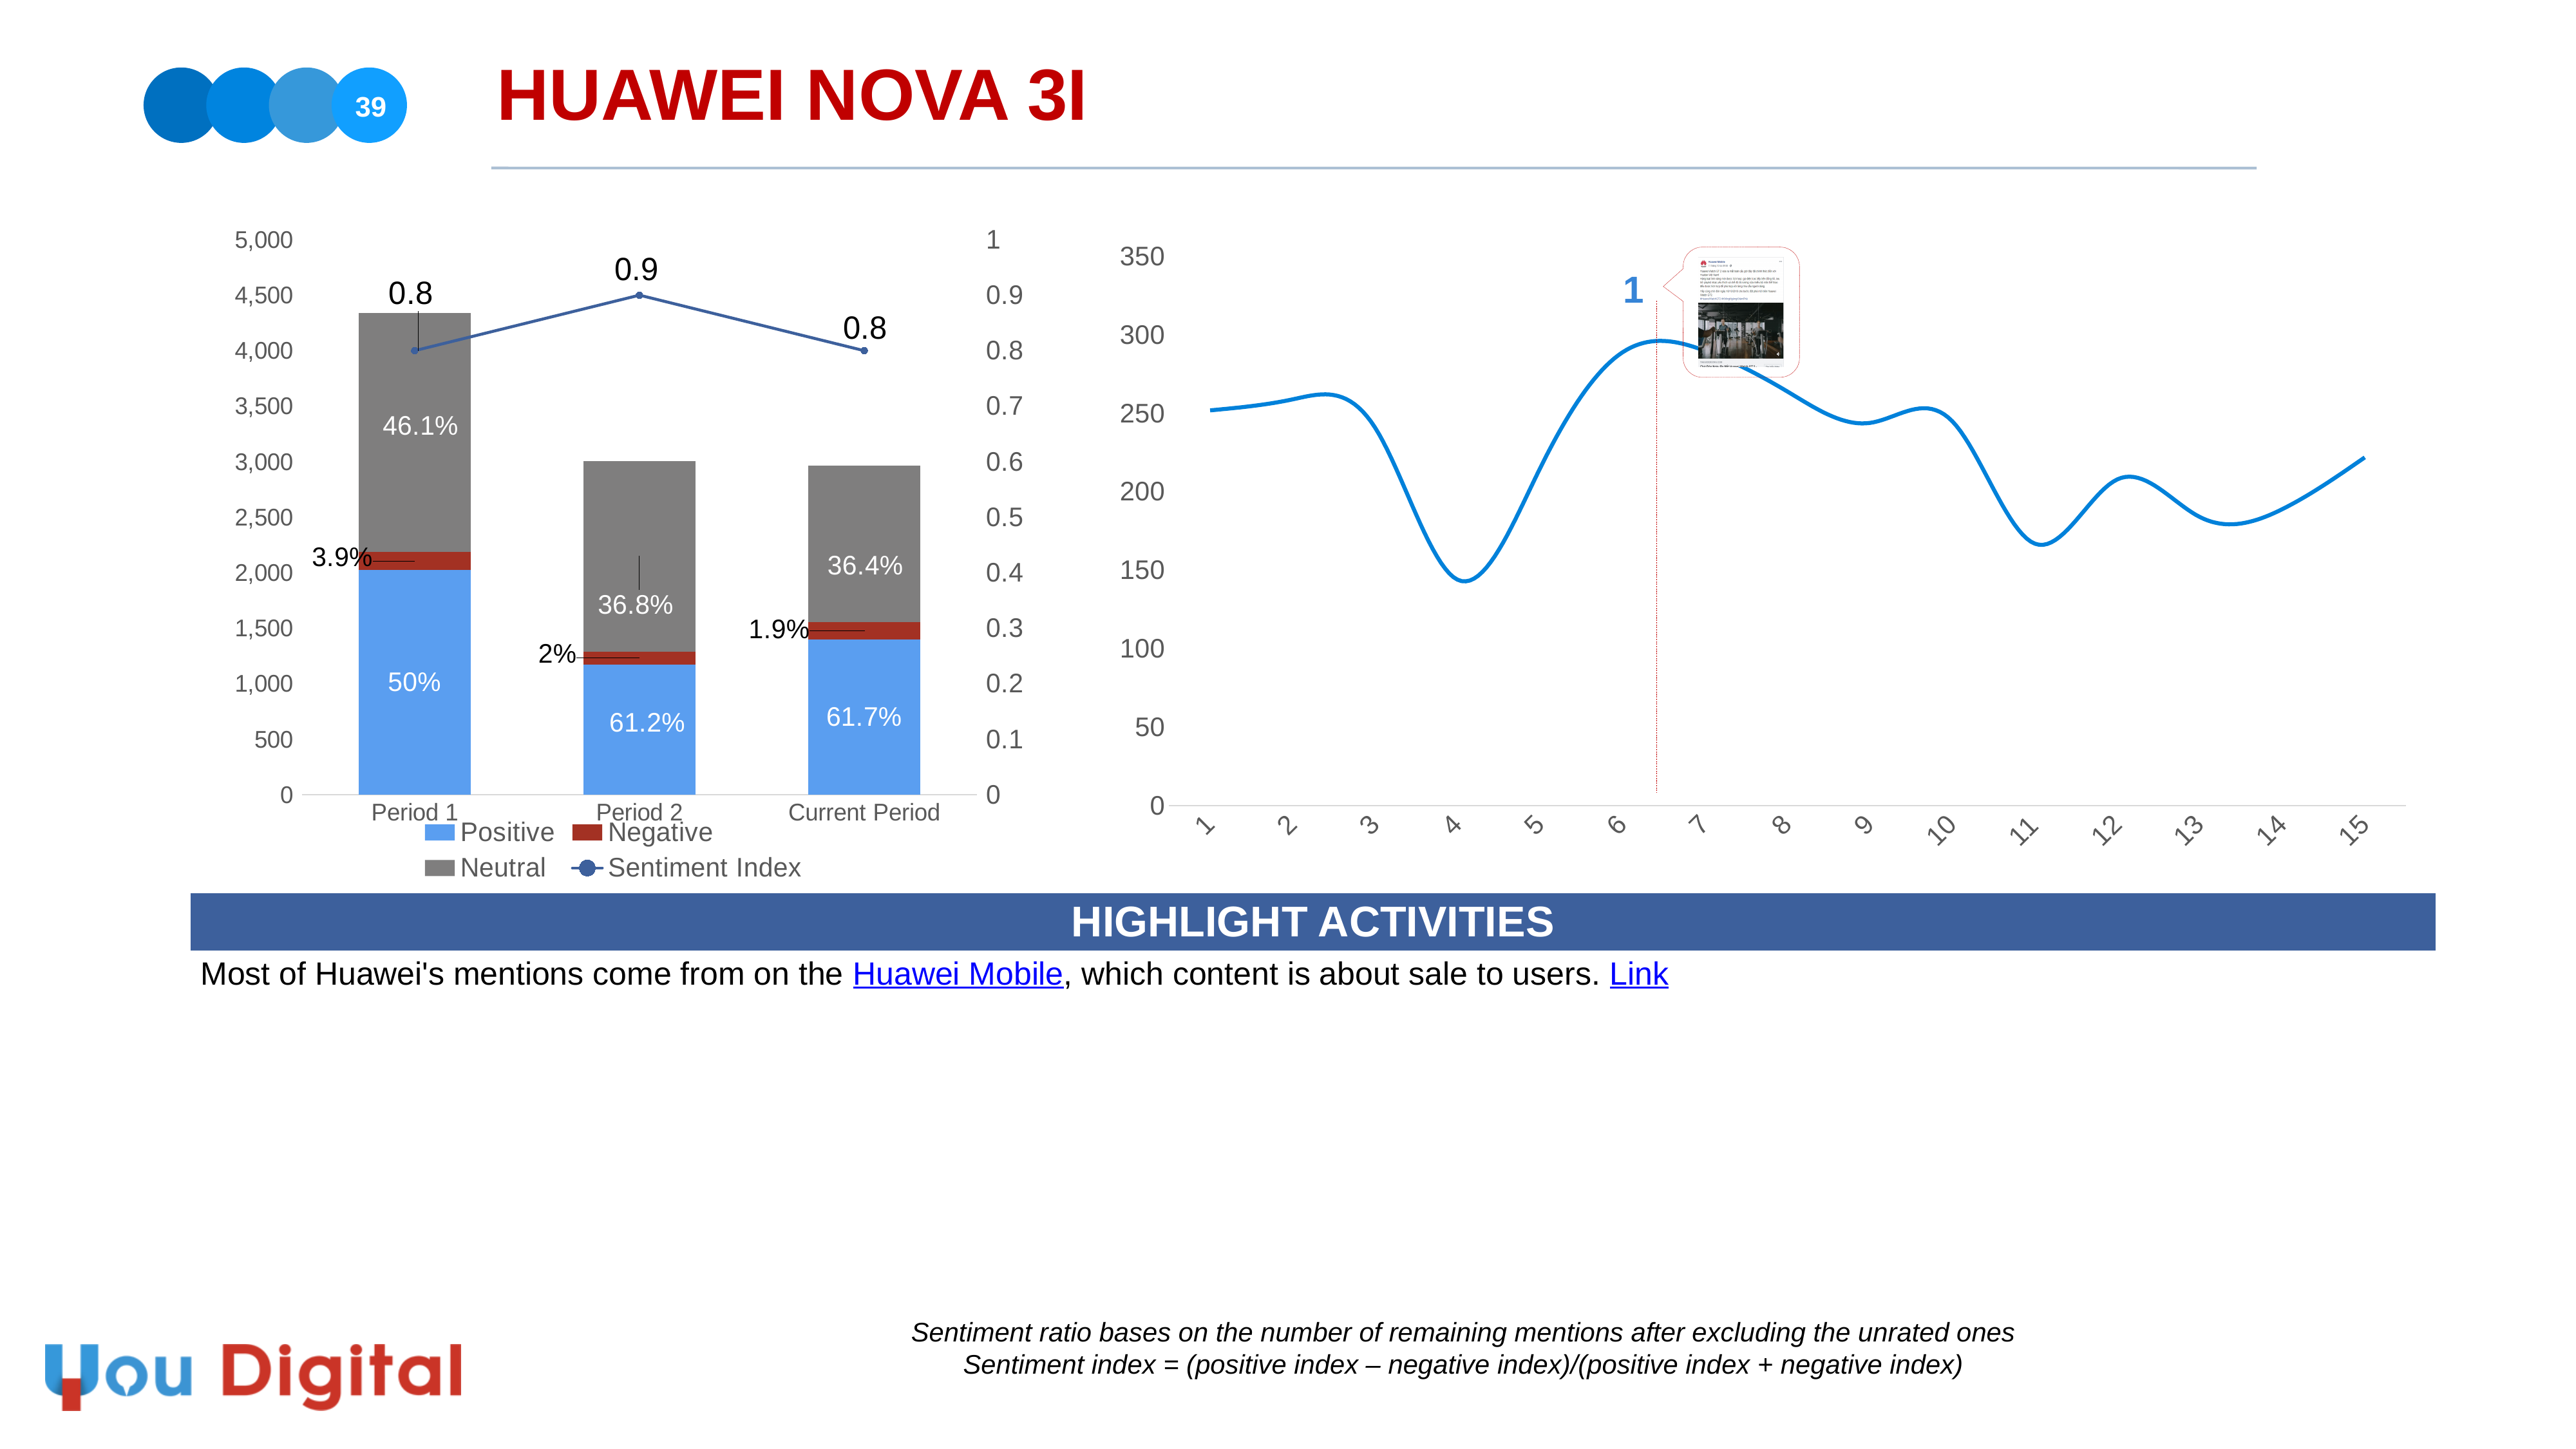

# HUAWEI NOVA 3I
39

### Chart

| Category | Column1 |
|---|---|

### Chart

| Category | Positive | Negative | Neutral | Sentiment Index |
|---|---|---|---|---|
| Period 1 | 2023.0 | 163.0 | 2153.0 | 0.8 |
| Period 2 | 1173.0 | 117.0 | 1714.0 | 0.9 |
| Current Period | 1400.0 | 155.0 | 1407.0 | 0.8 |
| HIGHLIGHT ACTIVITIES |
| --- |
| Most of Huawei's mentions come from on the Huawei Mobile, which content is about sale to users. Link |
|  |
Sentiment ratio bases on the number of remaining mentions after excluding the unrated ones
Sentiment index = (positive index – negative index)/(positive index + negative index)